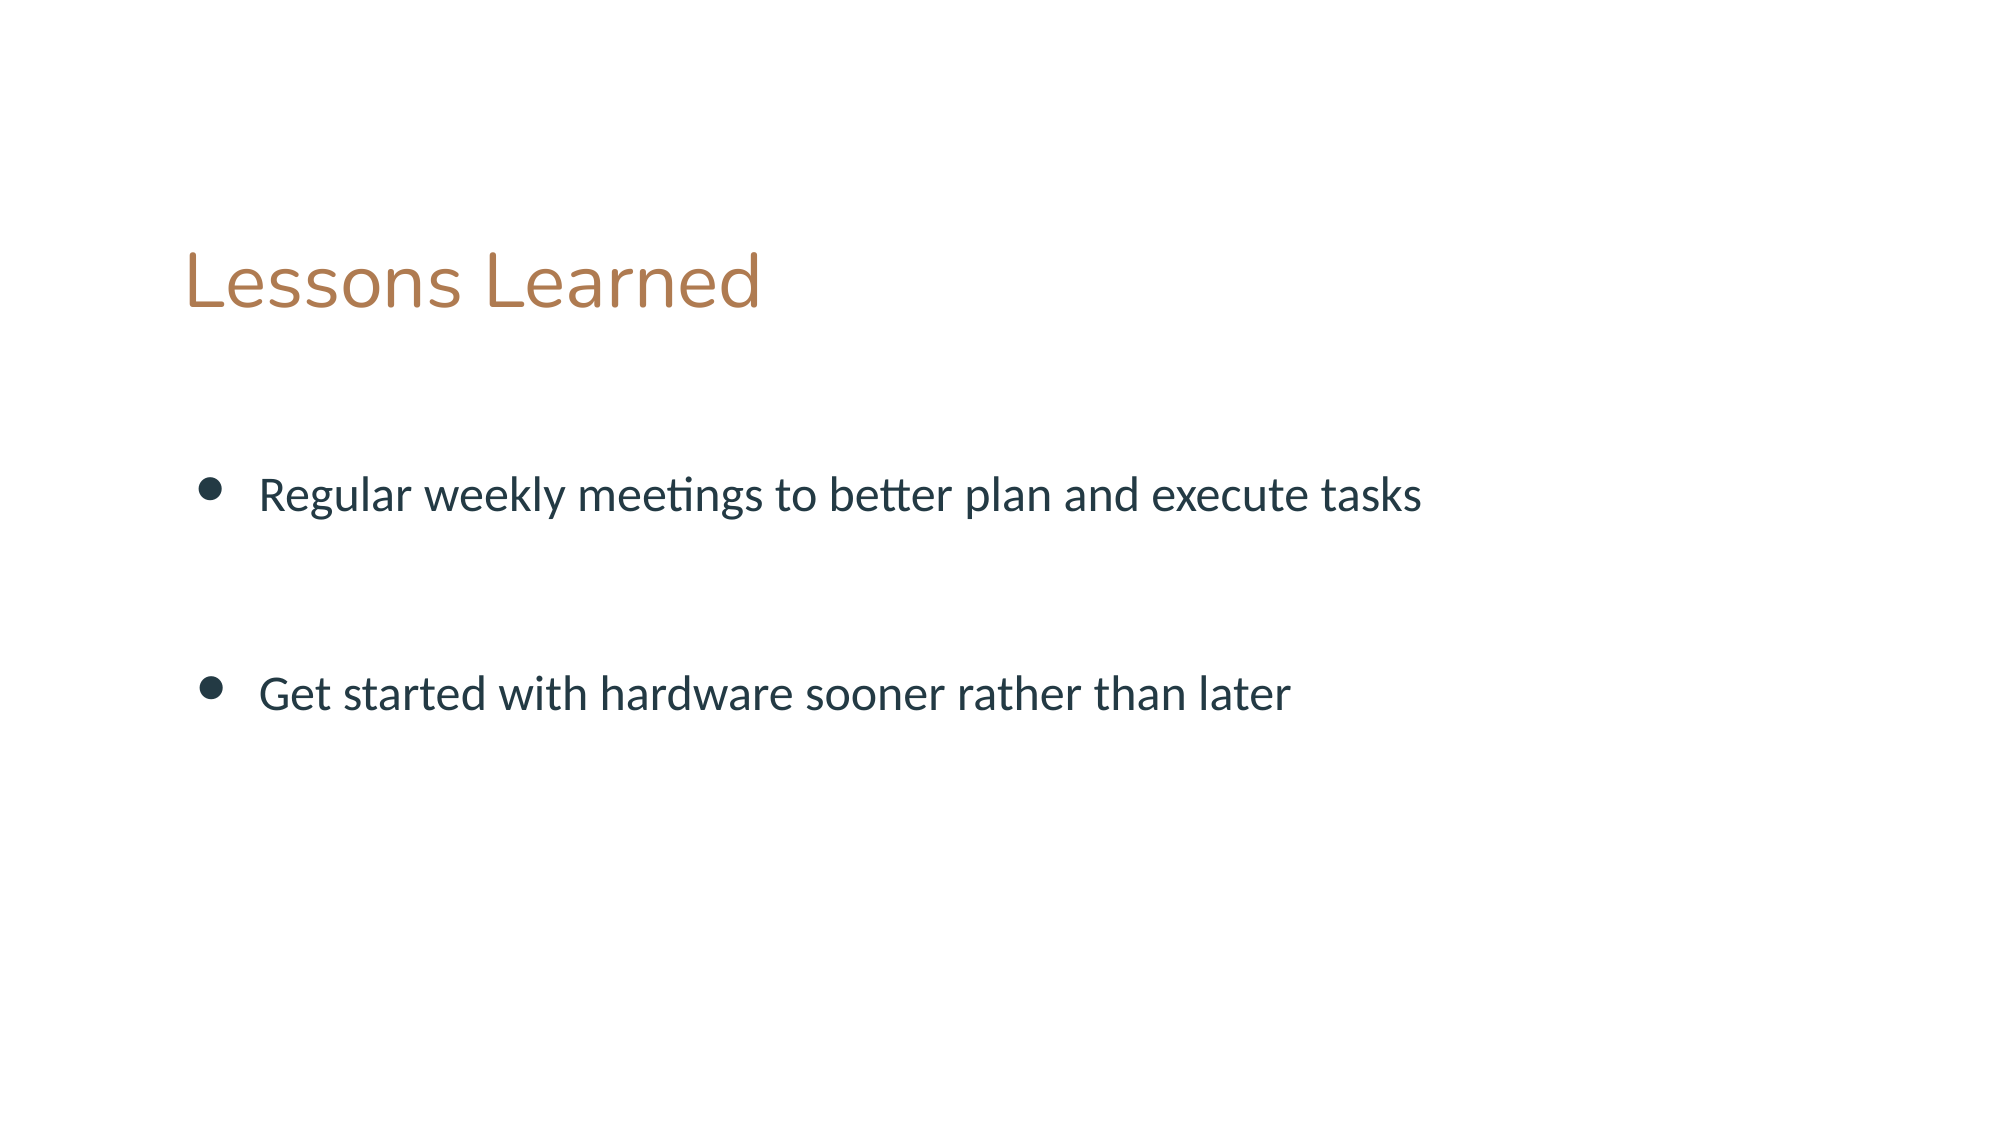

# Lessons Learned

Regular weekly meetings to better plan and execute tasks

Get started with hardware sooner rather than later